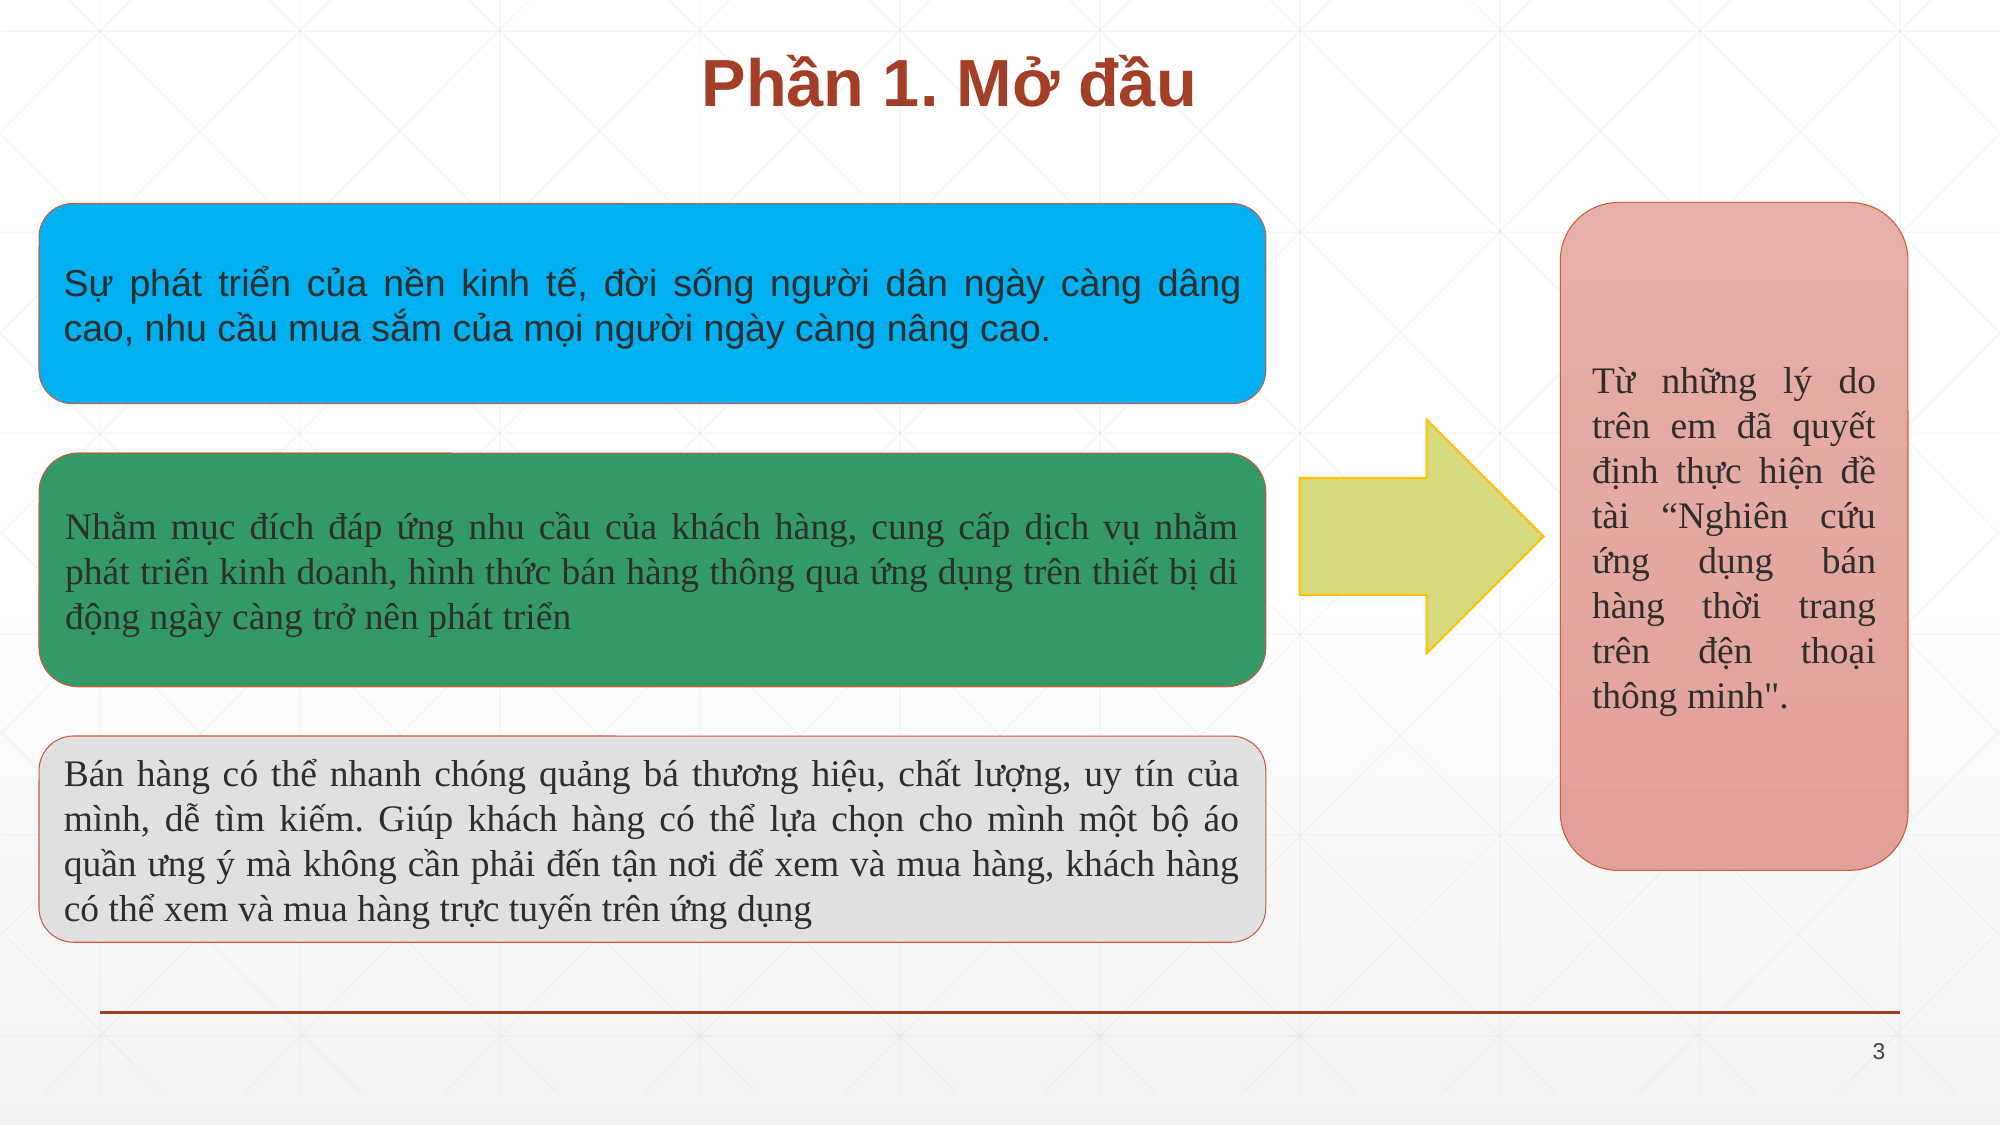

# Phần 1. Mở đầu
Từ những lý do trên em đã quyết định thực hiện đề tài “Nghiên cứu ứng dụng bán hàng thời trang trên đện thoại thông minh".
Sự phát triển của nền kinh tế, đời sống người dân ngày càng dâng cao, nhu cầu mua sắm của mọi người ngày càng nâng cao.

Nhằm mục đích đáp ứng nhu cầu của khách hàng, cung cấp dịch vụ nhằm phát triển kinh doanh, hình thức bán hàng thông qua ứng dụng trên thiết bị di động ngày càng trở nên phát triển
Bán hàng có thể nhanh chóng quảng bá thương hiệu, chất lượng, uy tín của mình, dễ tìm kiếm. Giúp khách hàng có thể lựa chọn cho mình một bộ áo quần ưng ý mà không cần phải đến tận nơi để xem và mua hàng, khách hàng có thể xem và mua hàng trực tuyến trên ứng dụng
3